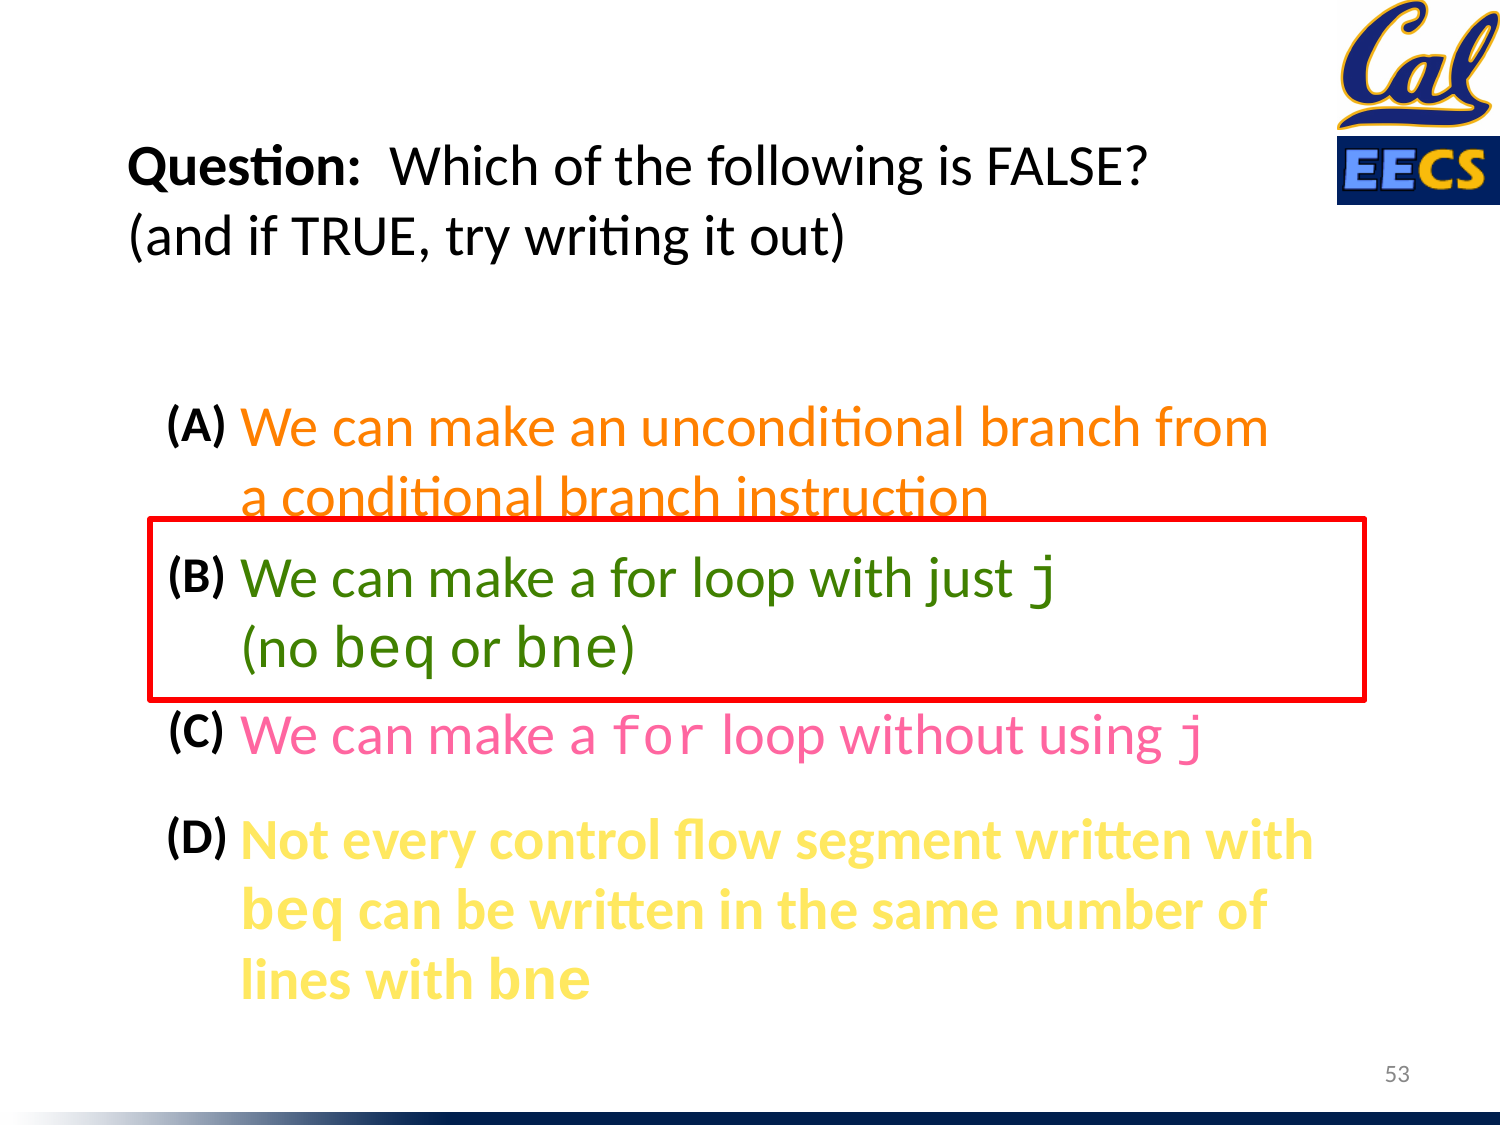

Question:  Which of the following is FALSE?
(and if TRUE, try writing it out)
We can make an unconditional branch from a conditional branch instruction
(A)

We can make a for loop with just j
(no beq or bne)
(B)
We can make a for loop without using j
(C)
Not every control flow segment written with beq can be written in the same number of lines with bne
(D)
53